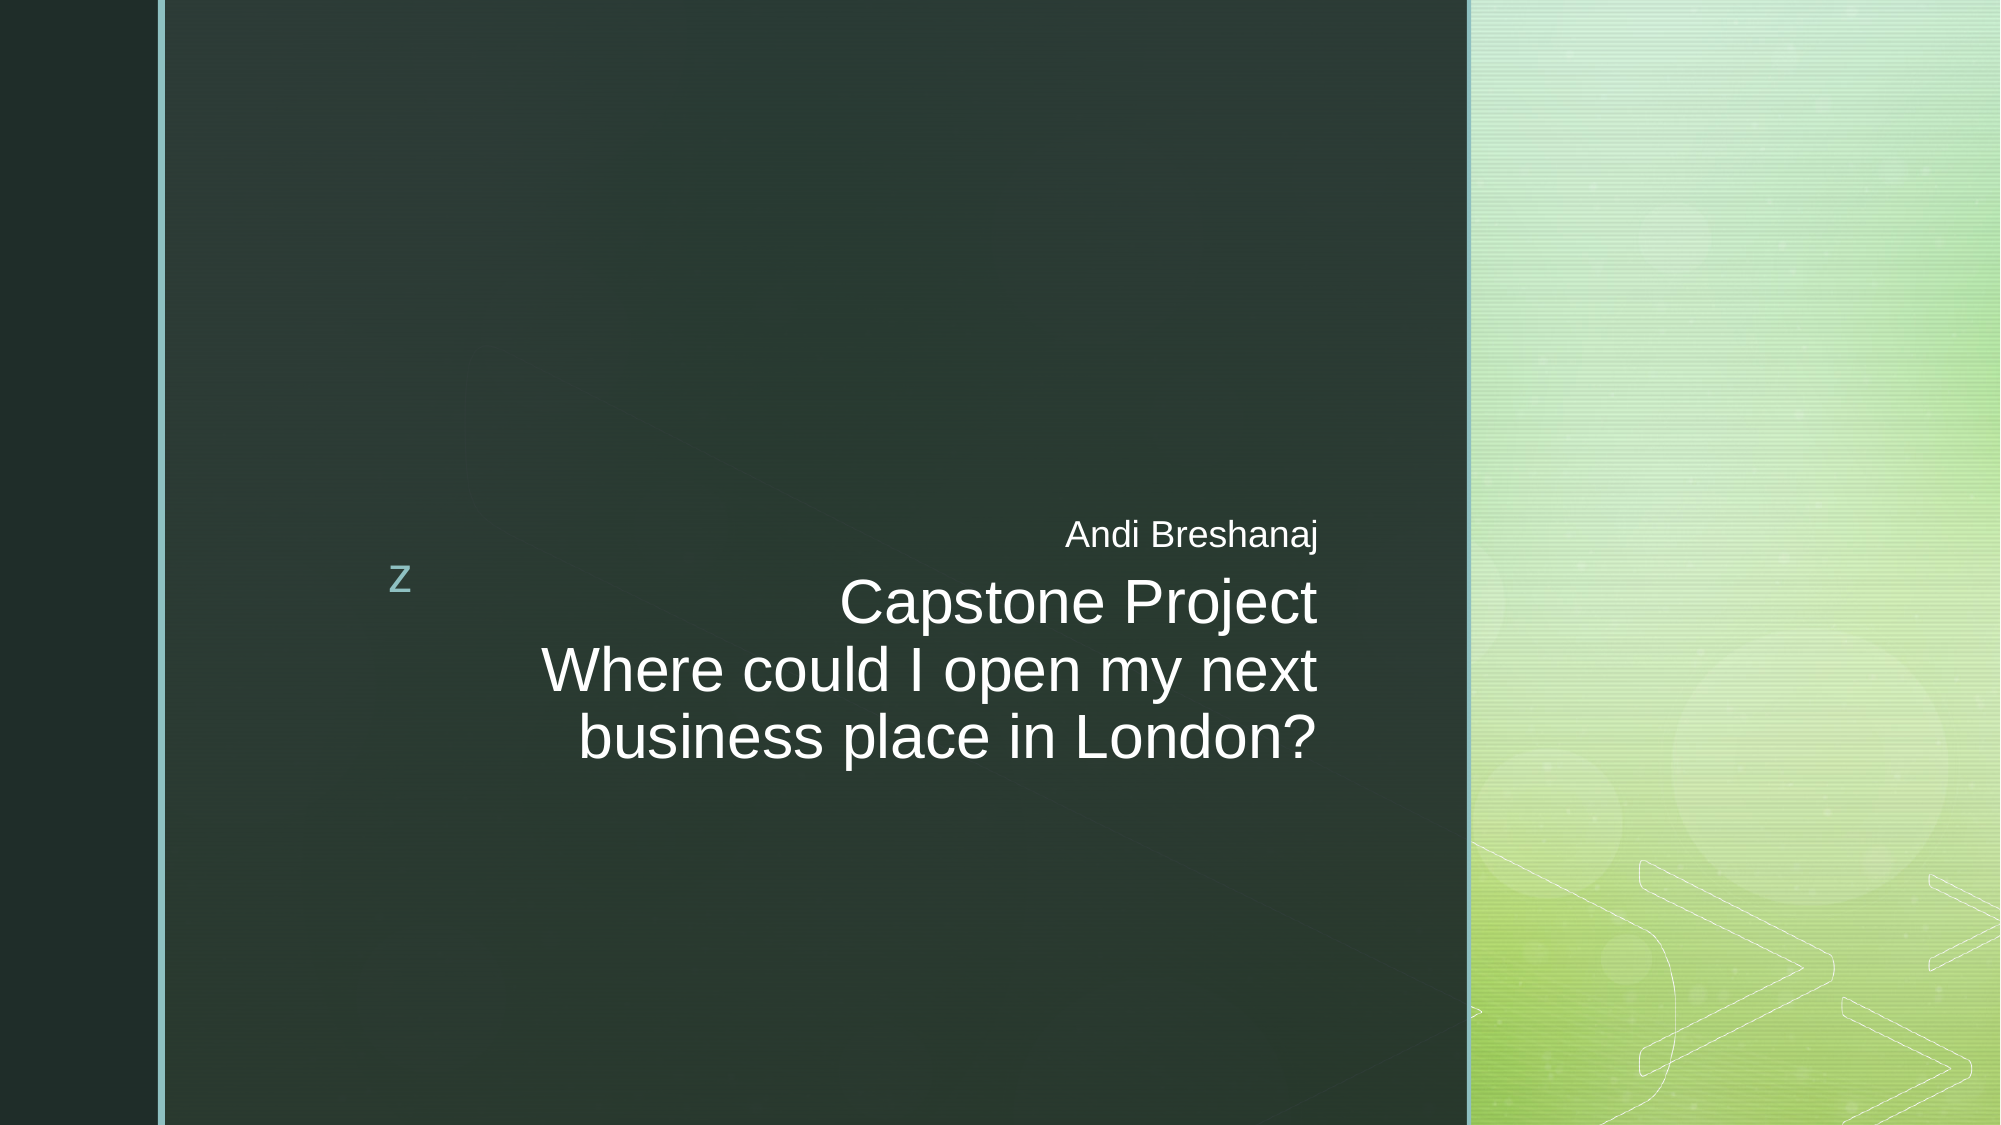

Andi Breshanaj
# Capstone Project Where could I open my next business place in London?